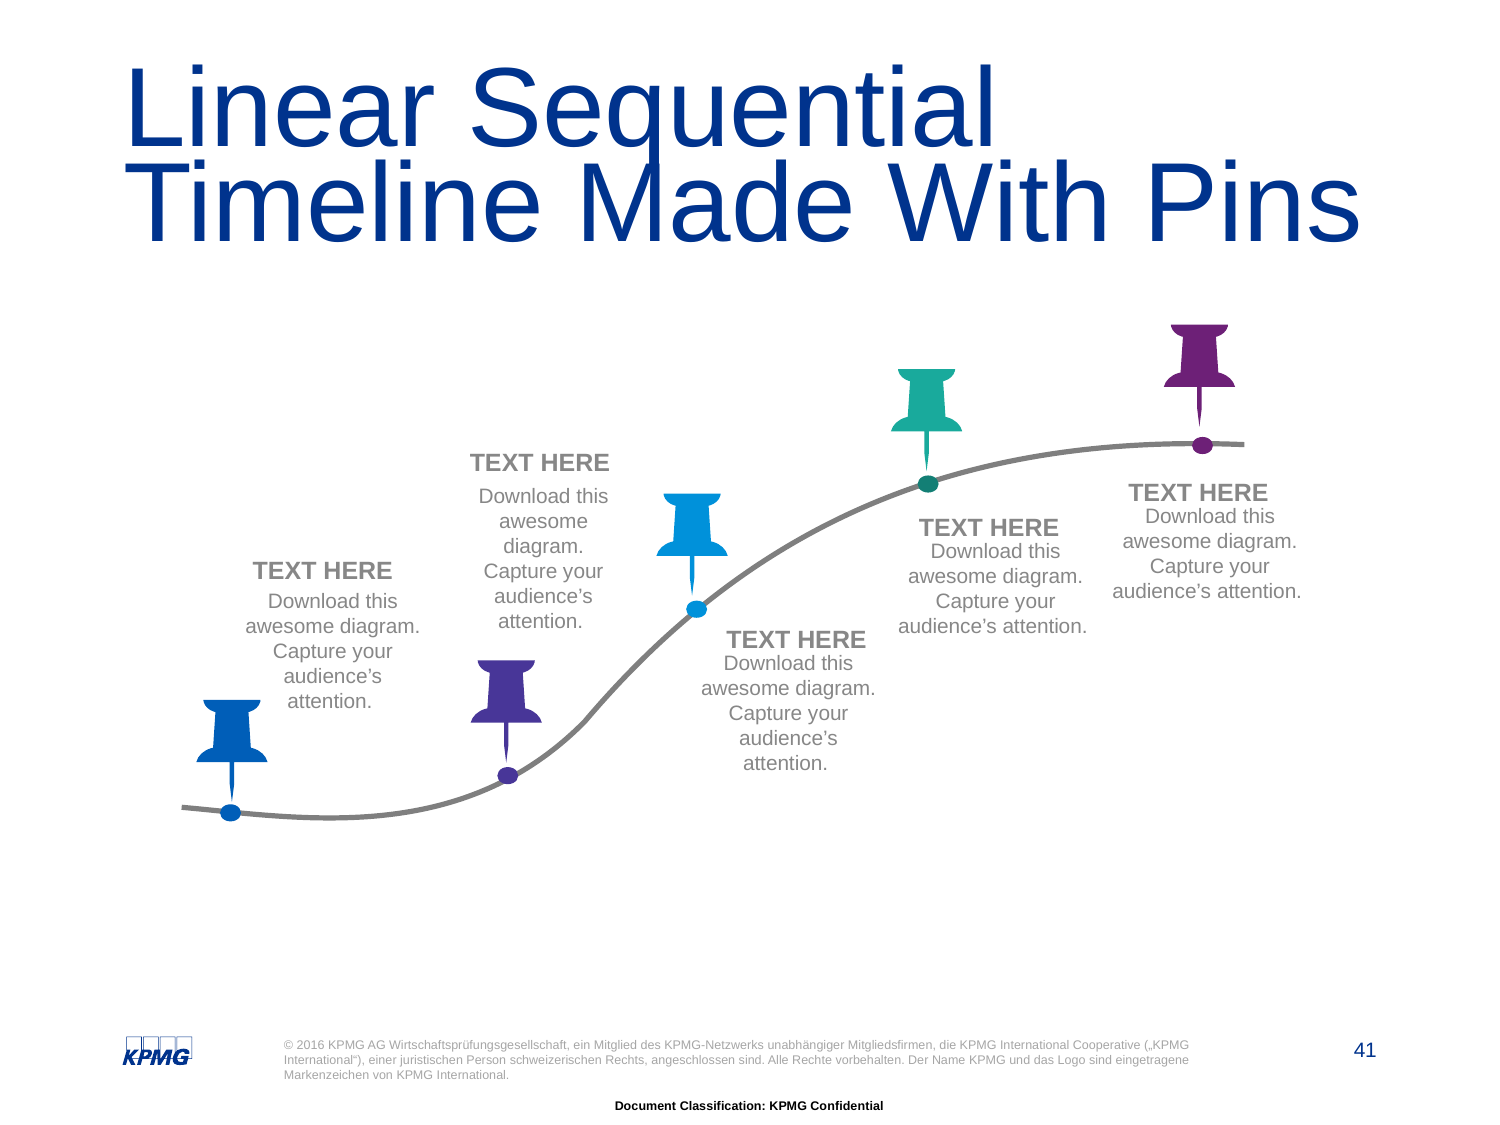

# Linear Sequential Timeline Made With Pins

TEXT HERE
Download this awesome diagram. Capture your audience’s attention.
TEXT HERE
Download this awesome diagram. Capture your audience’s attention.
TEXT HERE
Download this awesome diagram. Capture your audience’s attention.
TEXT HERE
Download this awesome diagram. Capture your audience’s attention.
TEXT HERE
Download this awesome diagram. Capture your audience’s attention.